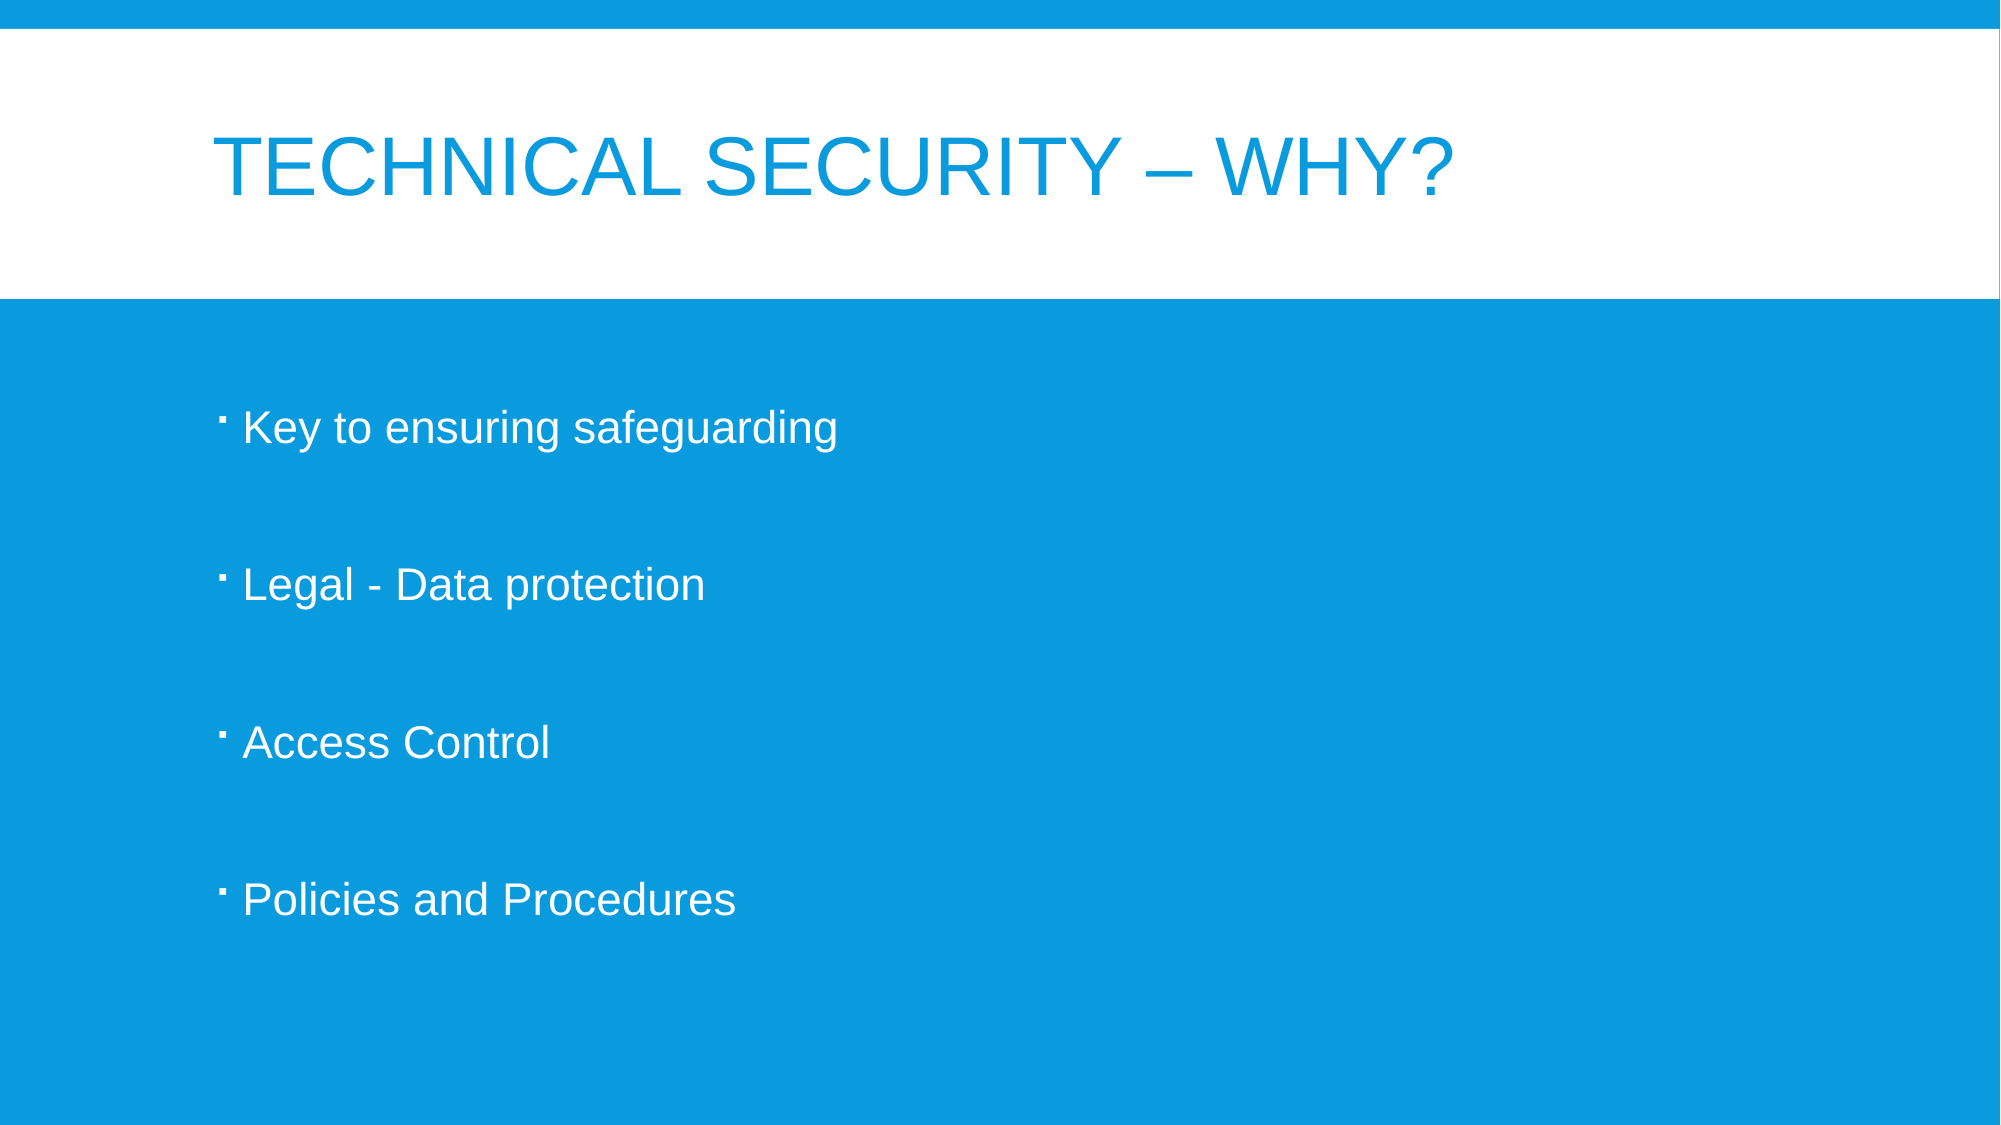

# Technical SECURITY – WHY?

Key to ensuring safeguarding

Legal - Data protection

Access Control

Policies and Procedures